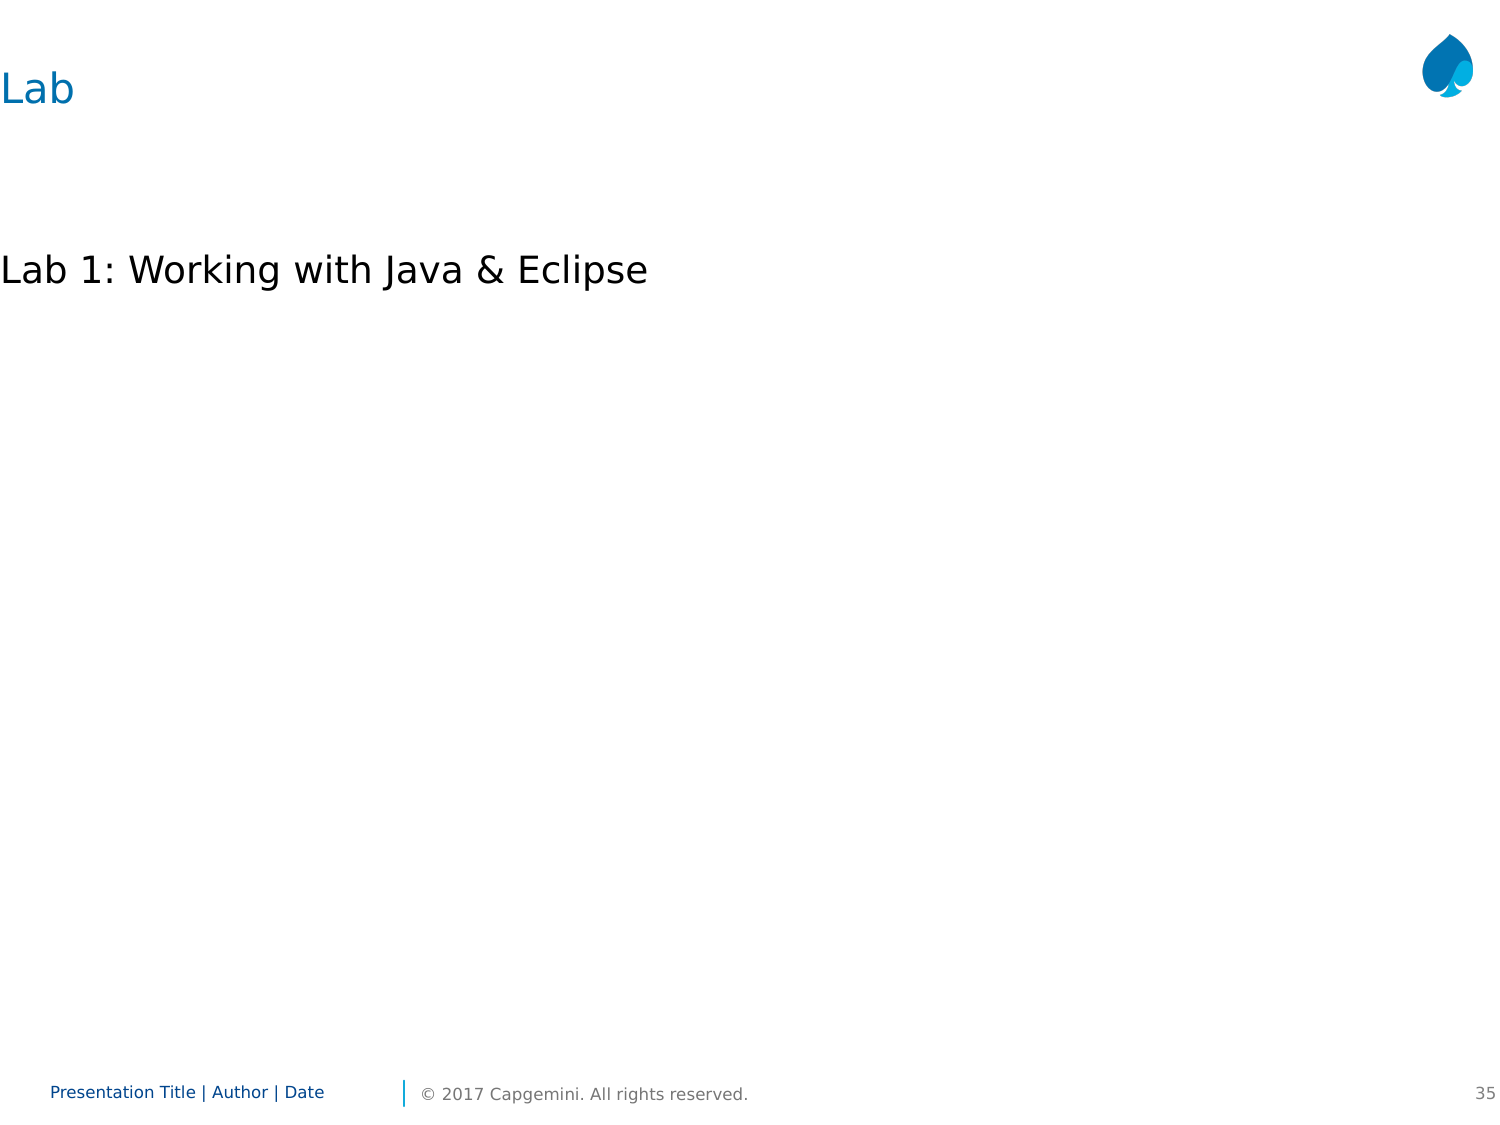

Lab
Lab 1: Working with Java & Eclipse